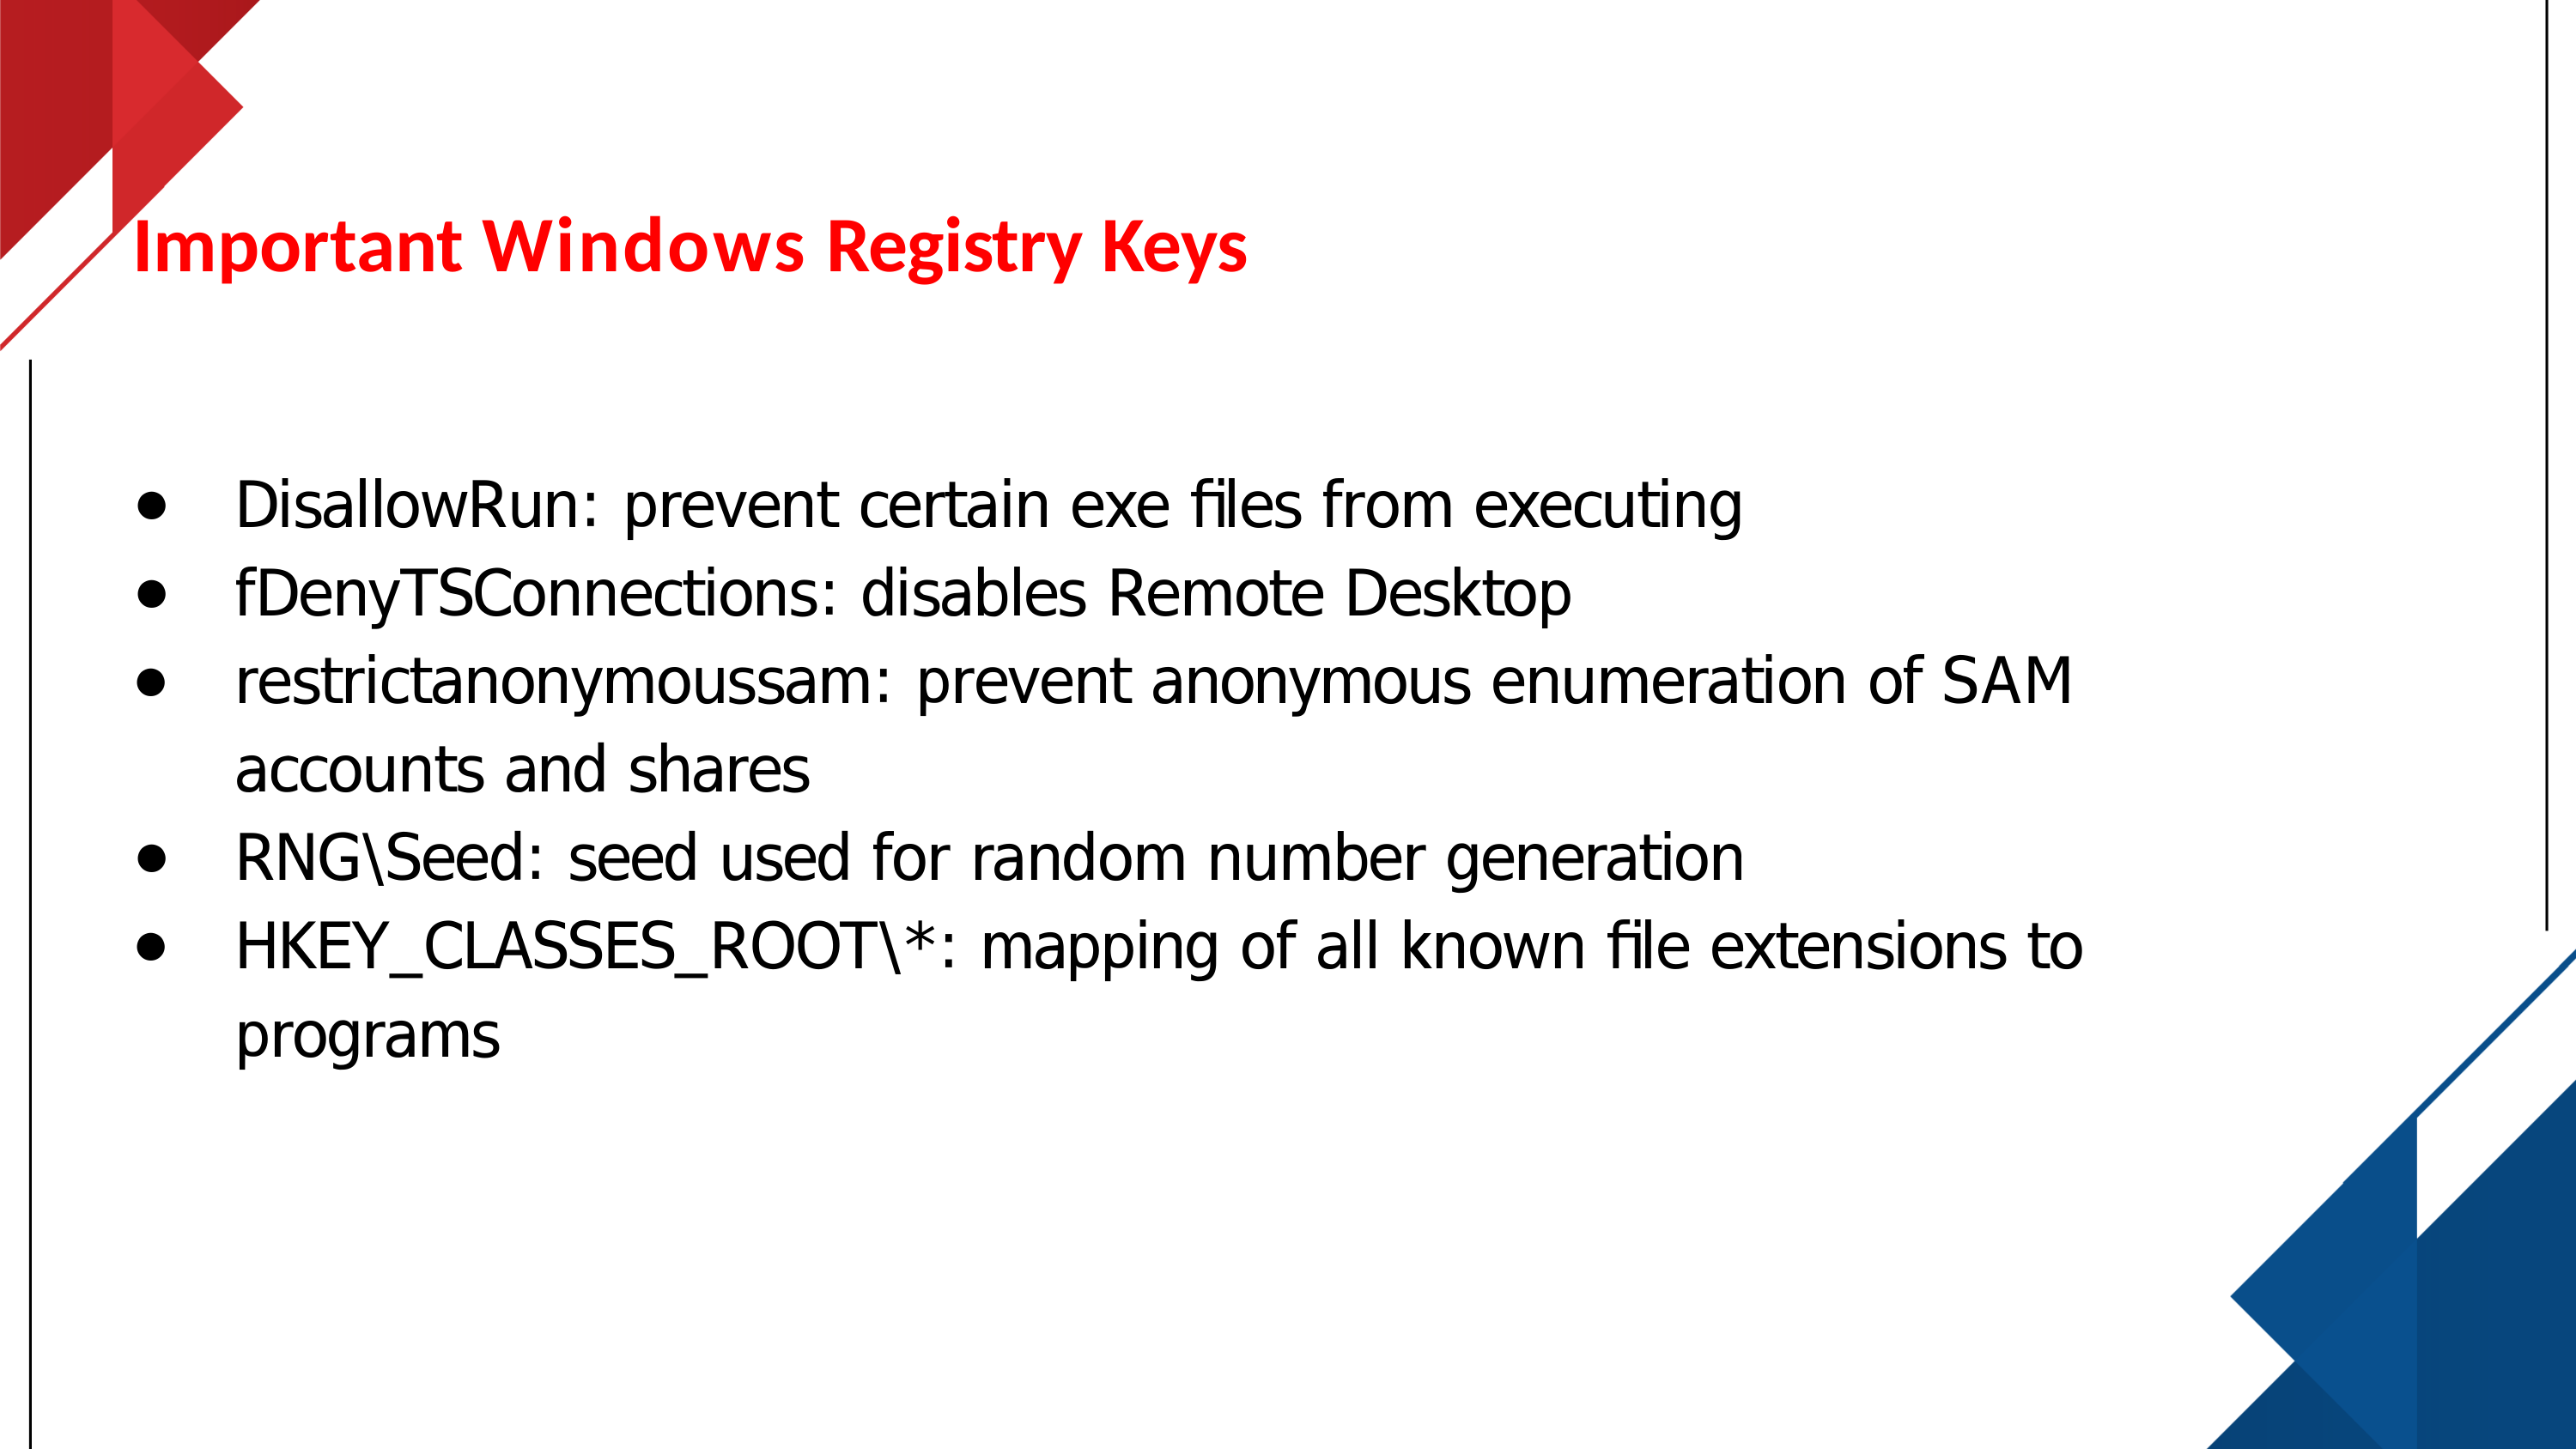

# Important Windows Registry Keys
DisallowRun: prevent certain exe files from executing
fDenyTSConnections: disables Remote Desktop
restrictanonymoussam: prevent anonymous enumeration of SAM accounts and shares
RNG\Seed: seed used for random number generation
HKEY_CLASSES_ROOT\*: mapping of all known file extensions to programs